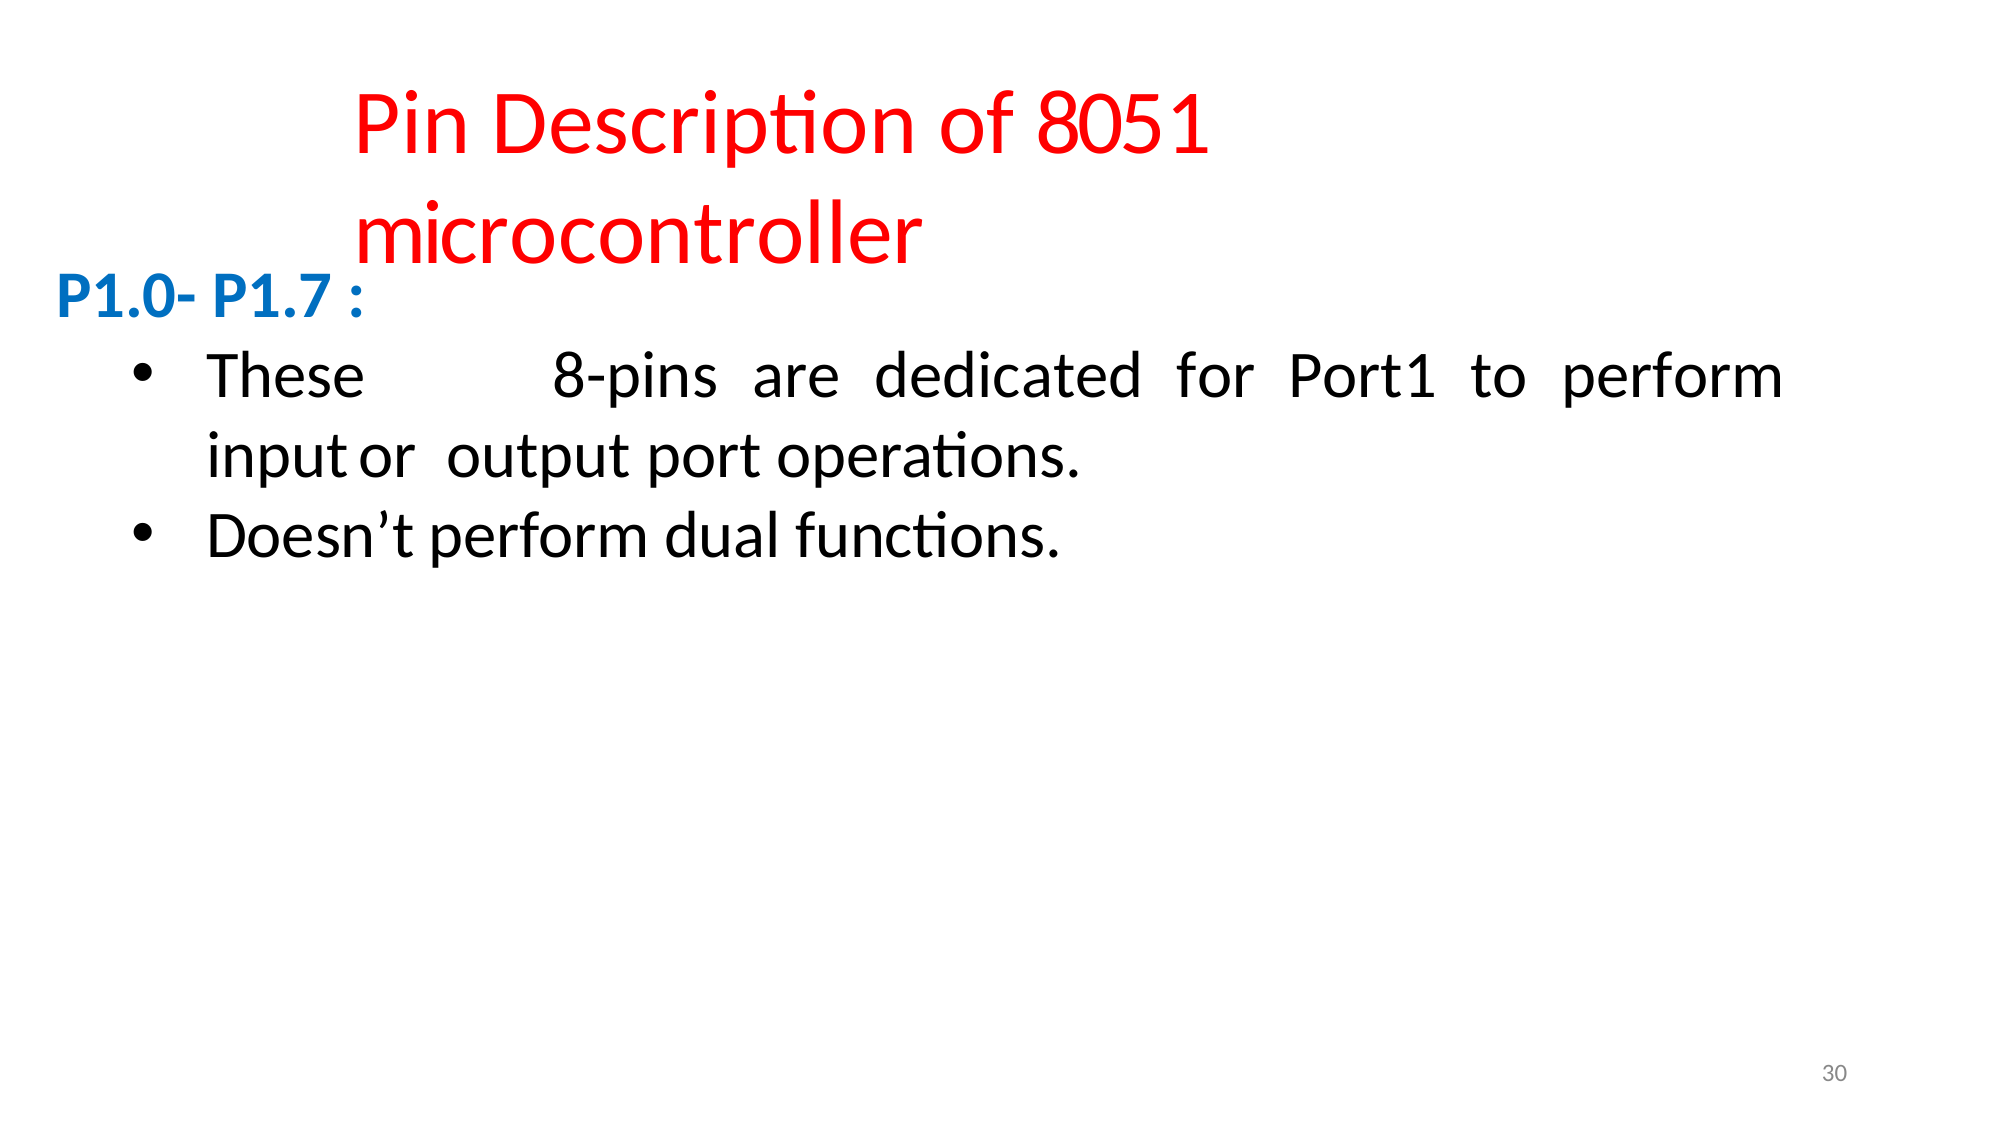

# Pin Description of 8051 microcontroller
P1.0- P1.7 :
These	8-pins	are	dedicated	for	Port1	to	perform	input	or  output port operations.
Doesn’t perform dual functions.
30